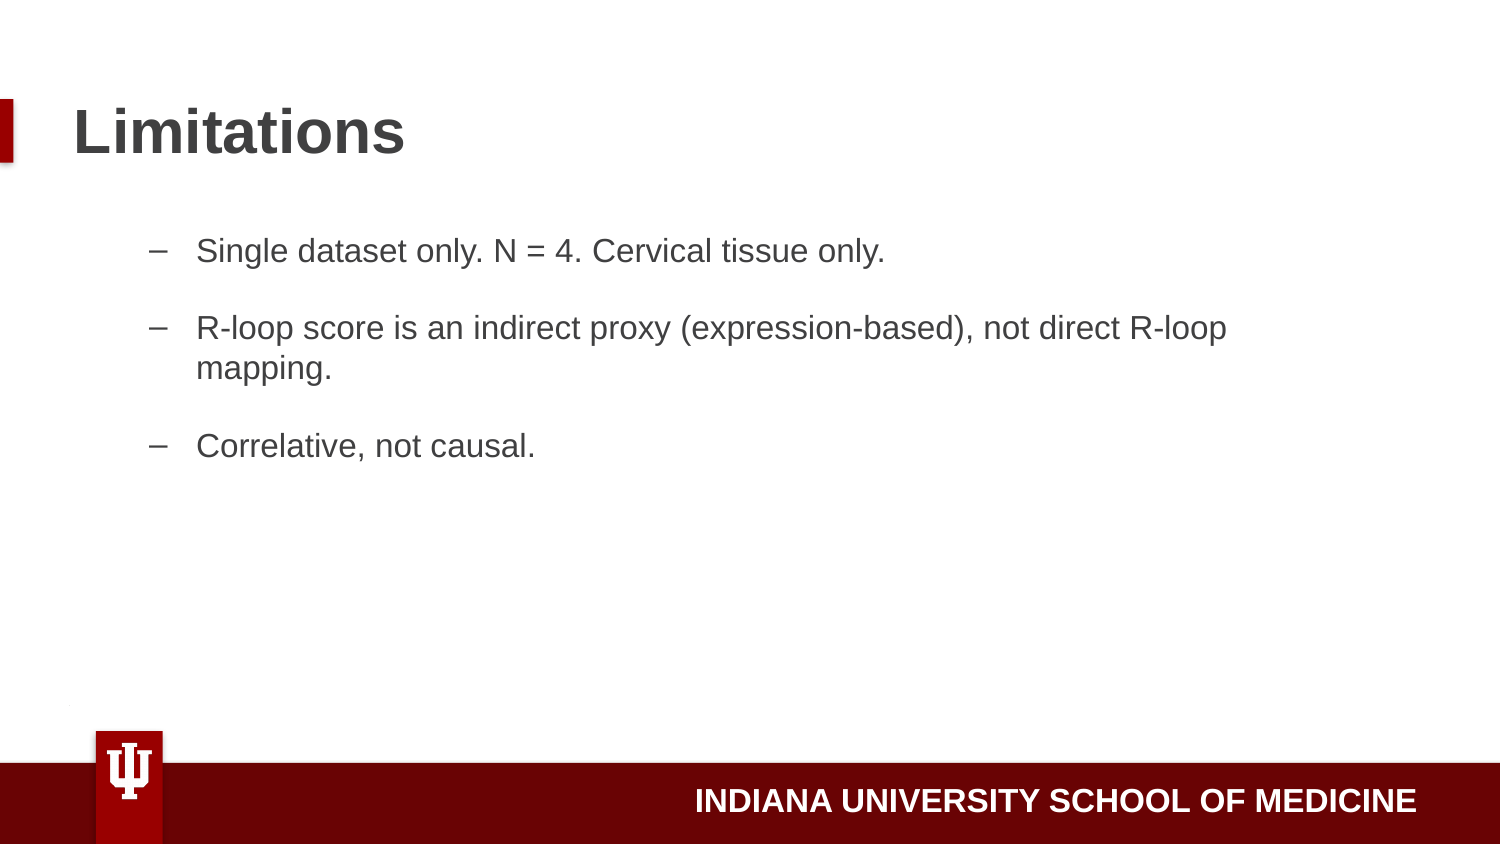

# Limitations
Single dataset only. N = 4. Cervical tissue only.
R-loop score is an indirect proxy (expression-based), not direct R-loop mapping.
Correlative, not causal.